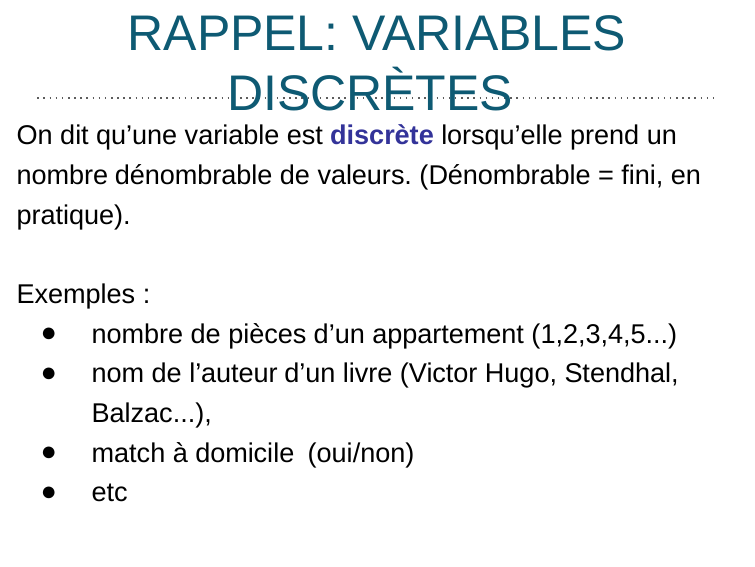

# RAPPEL: VARIABLES DISCRÈTES
Rappels: variables discrètes et continues

On dit qu’une variable est discrète lorsqu’elle prend un nombre dénombrable de valeurs. (Dénombrable = fini, en pratique).

Exemples :
nombre de pièces d’un appartement (1,2,3,4,5...)
nom de l’auteur d’un livre (Victor Hugo, Stendhal, Balzac...),
match à domicile  (oui/non)
etc